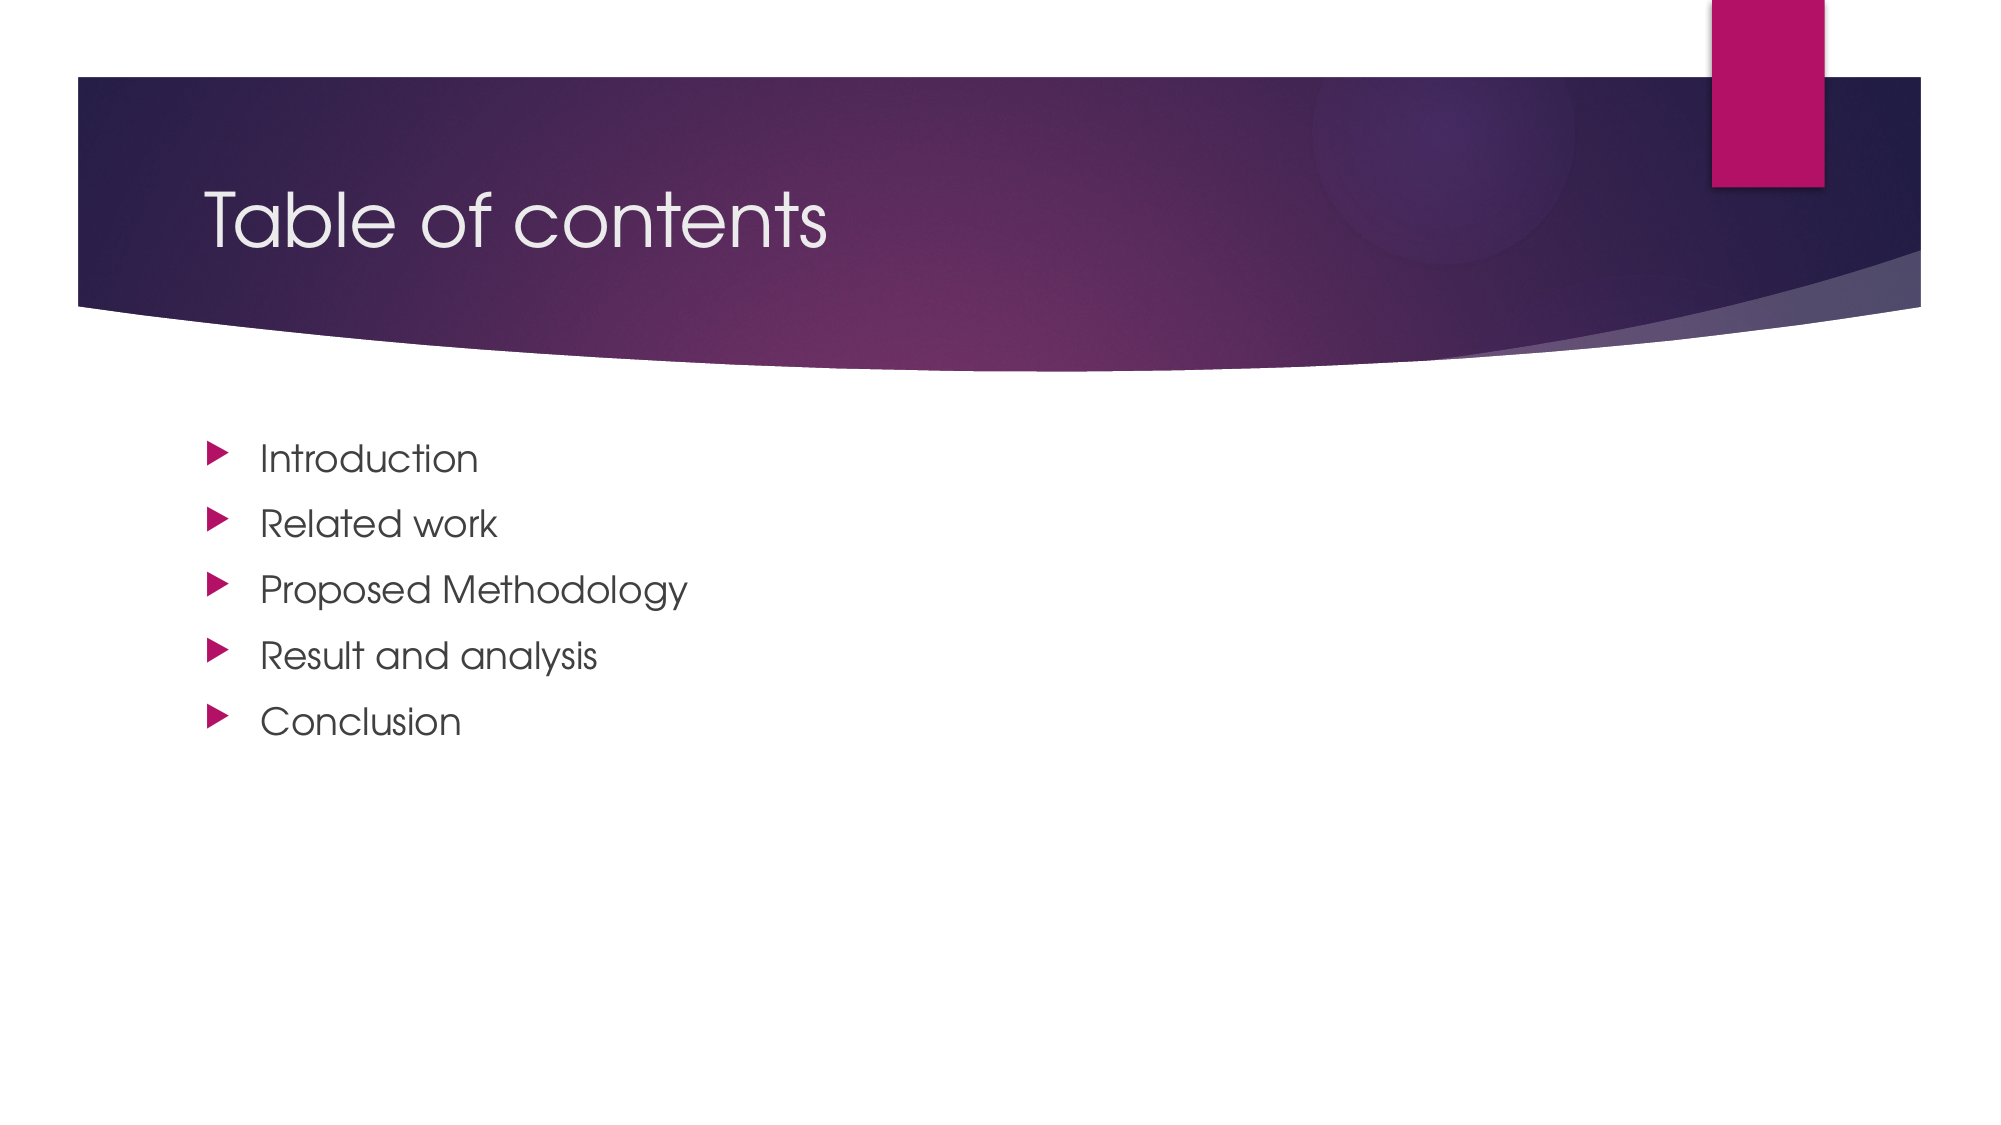

# Table of contents
Introduction
Related work
Proposed Methodology
Result and analysis
Conclusion